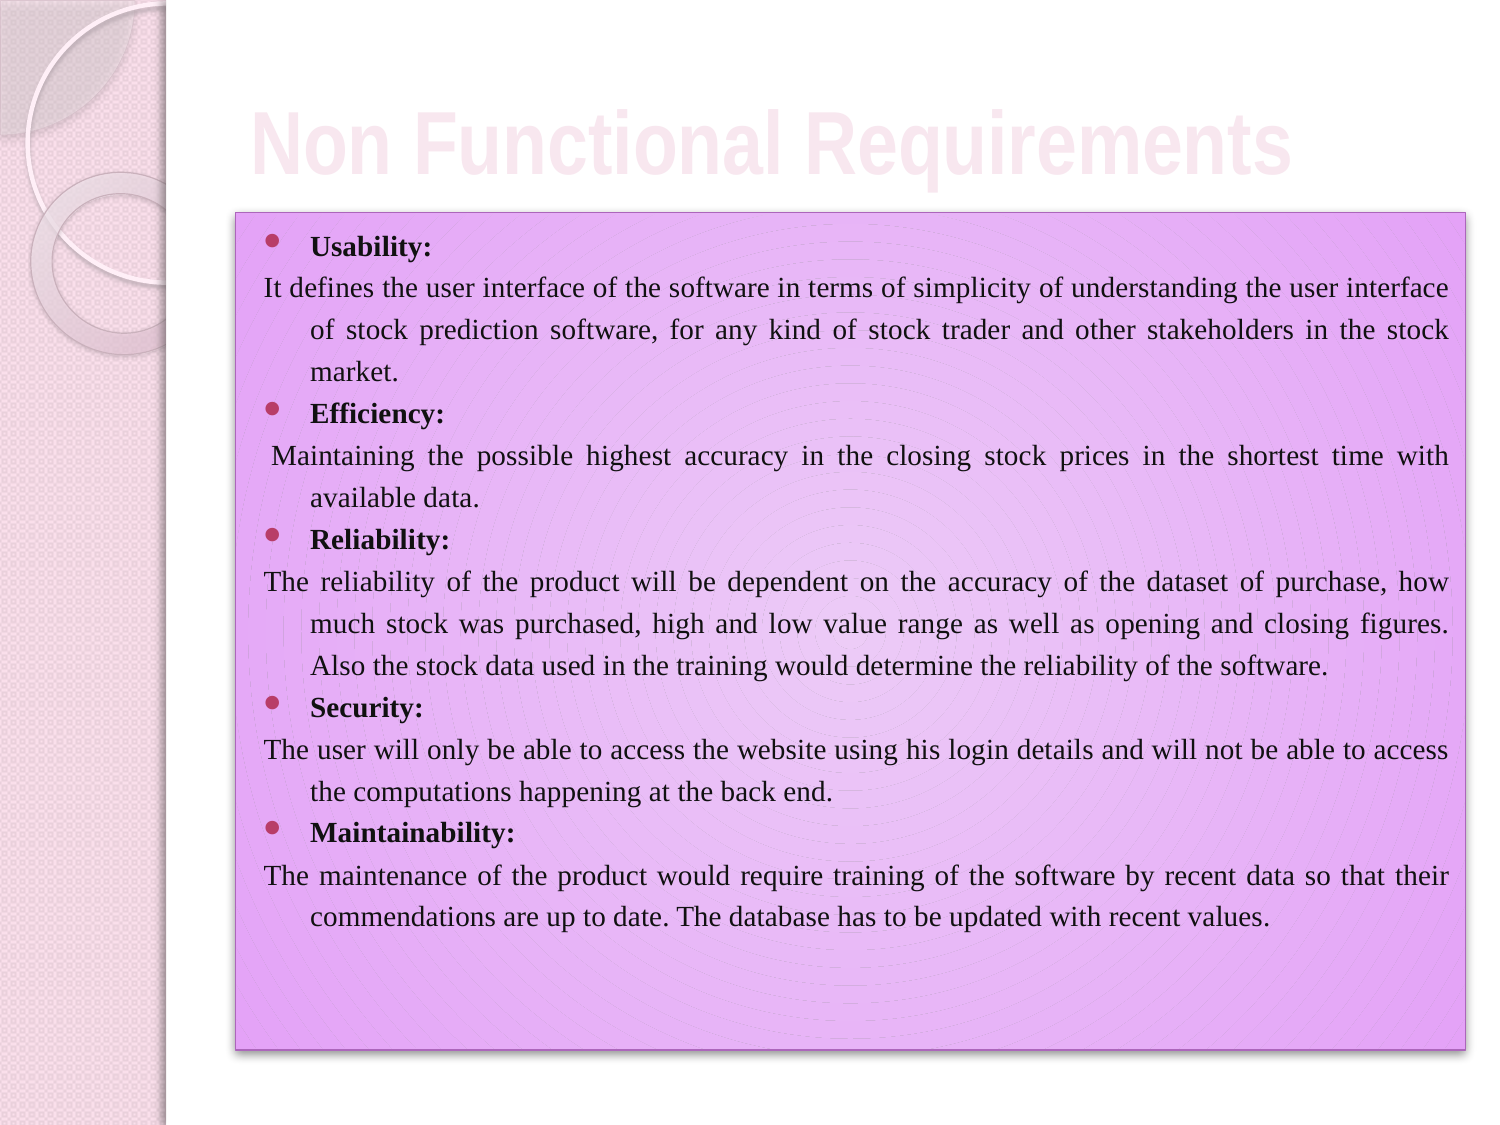

# Non Functional Requirements
Usability:
It defines the user interface of the software in terms of simplicity of understanding the user interface of stock prediction software, for any kind of stock trader and other stakeholders in the stock market.
Efficiency:
 Maintaining the possible highest accuracy in the closing stock prices in the shortest time with available data.
Reliability:
The reliability of the product will be dependent on the accuracy of the dataset of purchase, how much stock was purchased, high and low value range as well as opening and closing figures. Also the stock data used in the training would determine the reliability of the software.
Security:
The user will only be able to access the website using his login details and will not be able to access the computations happening at the back end.
Maintainability:
The maintenance of the product would require training of the software by recent data so that their commendations are up to date. The database has to be updated with recent values.